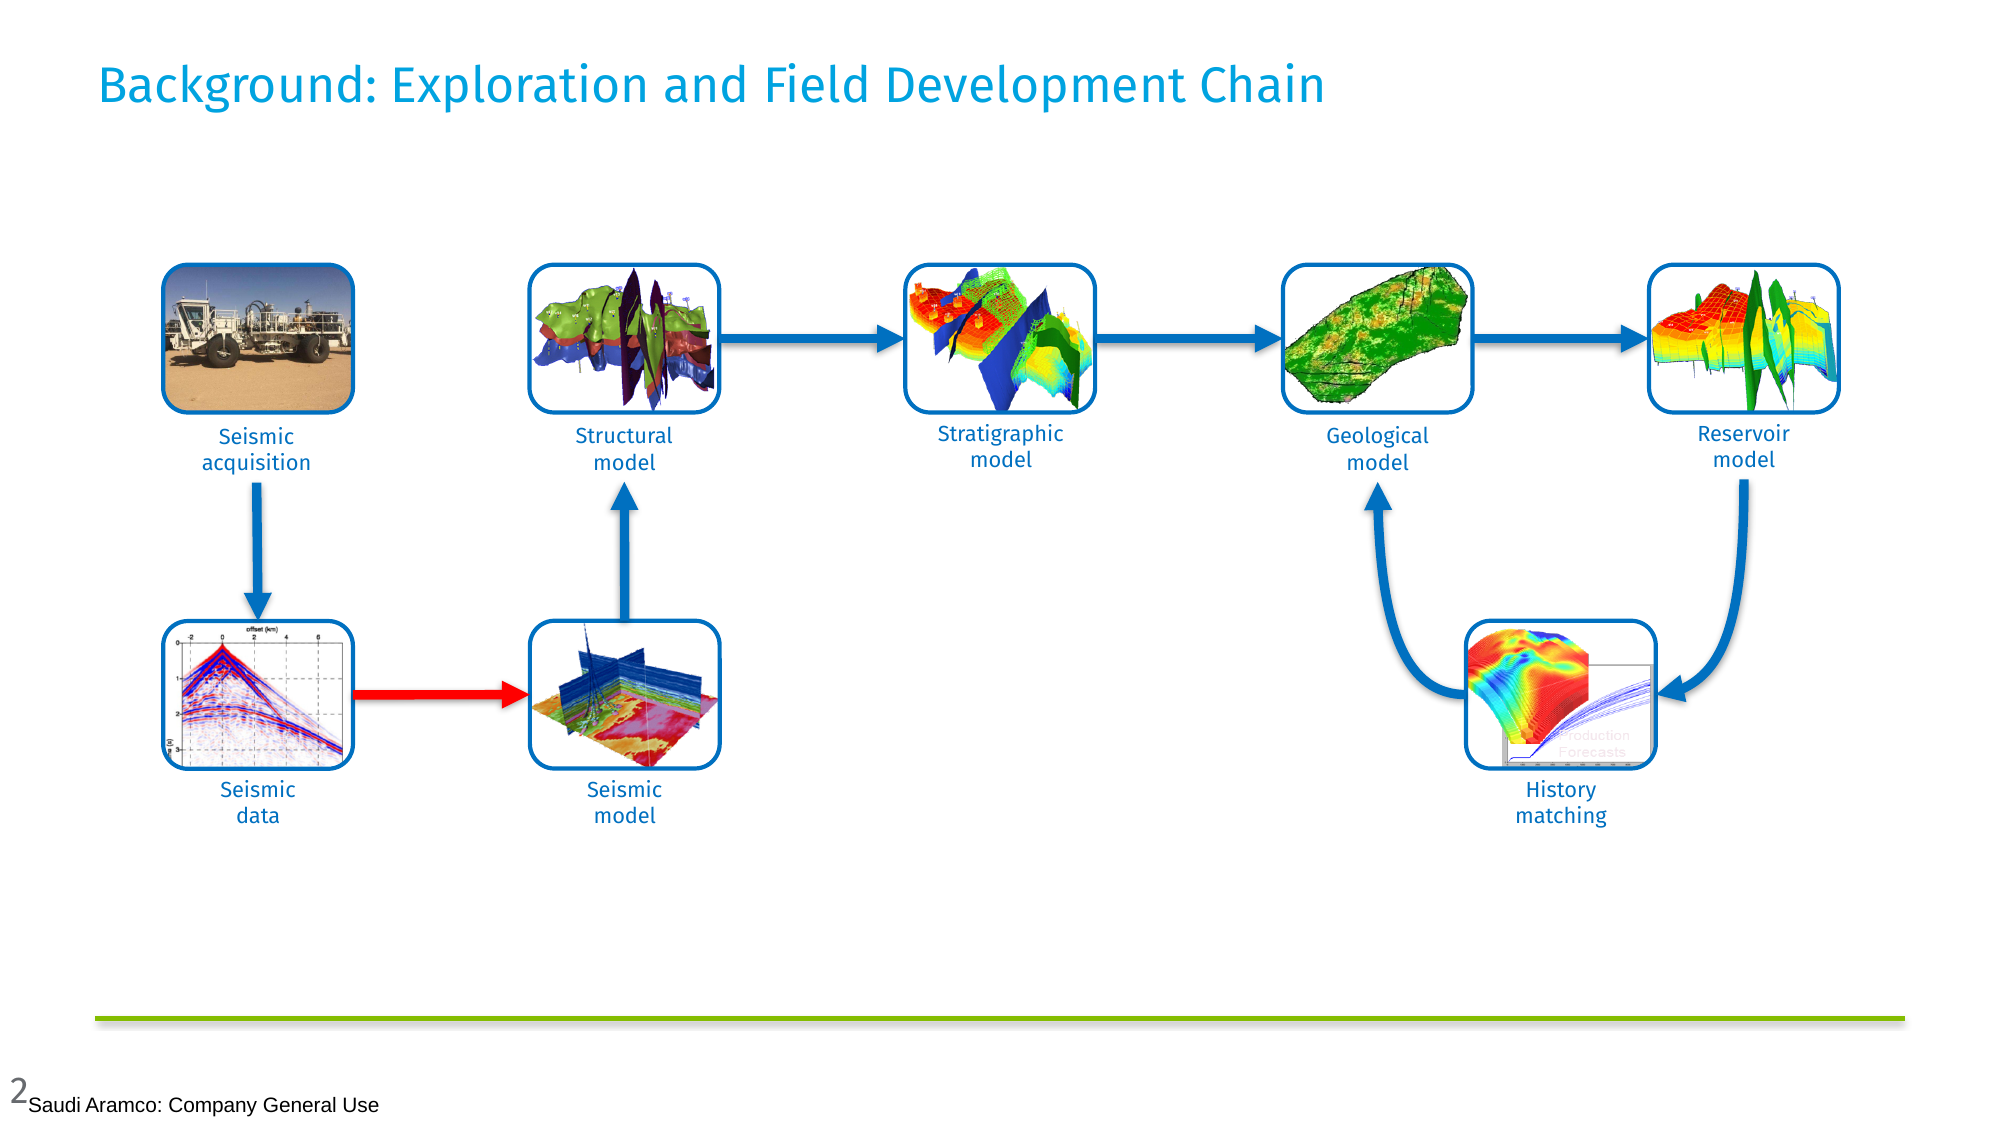

# Background: Exploration and Field Development Chain

Seismic
acquisition

Structural
model

Geological
model

Stratigraphic
model

Reservoir
model

History
matching

Seismic
model

Seismic
data